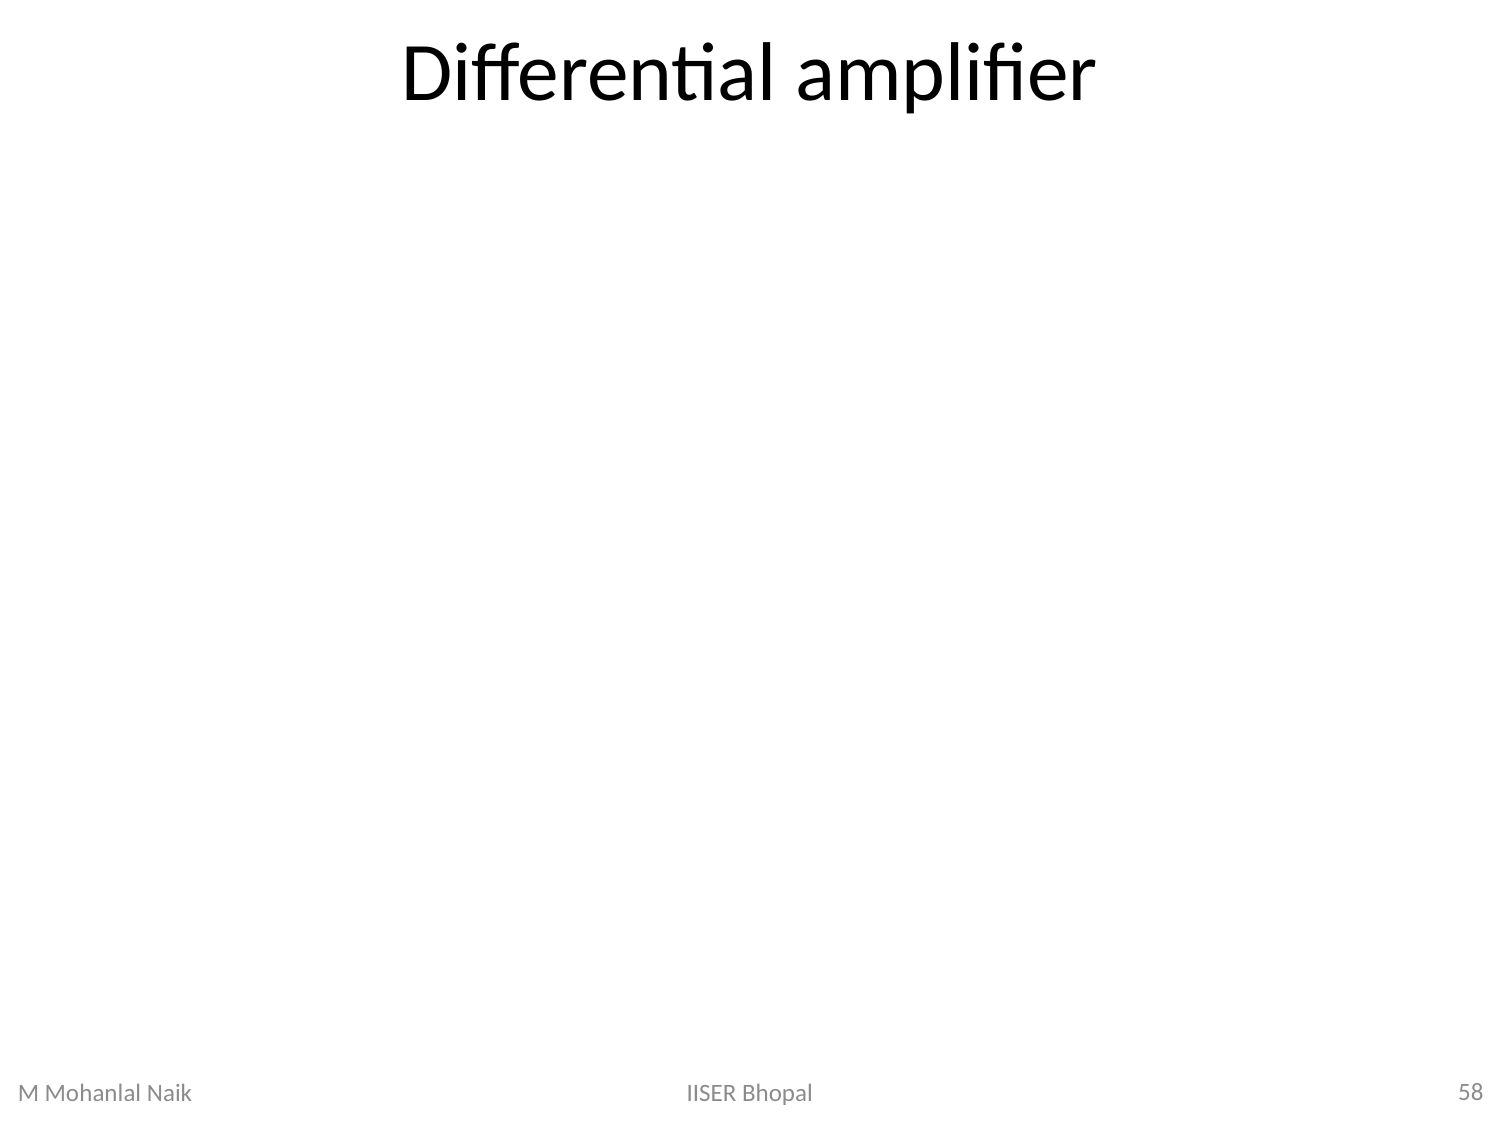

# Differential amplifier

58
IISER Bhopal
M Mohanlal Naik